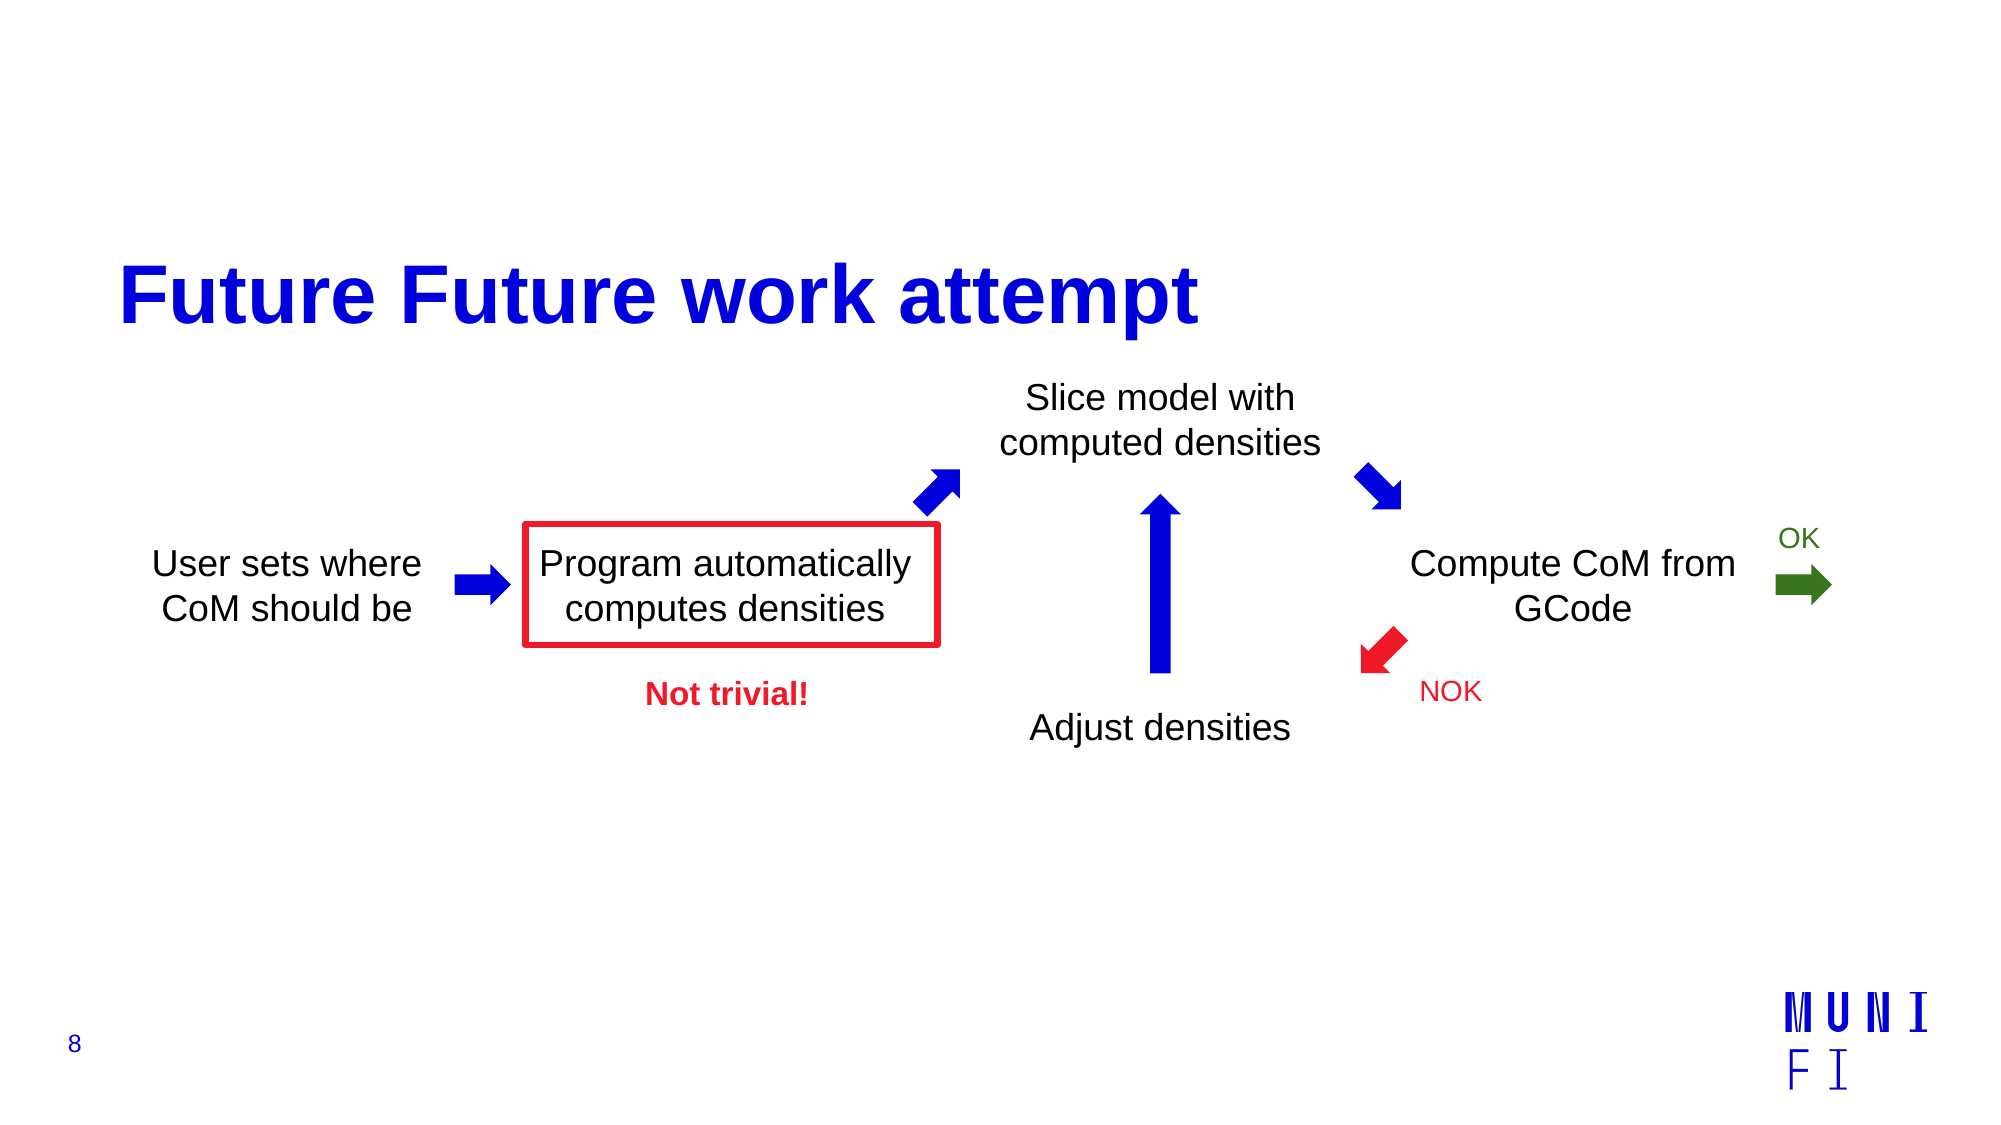

# Future Future work attempt

Slice model with computed densities

OK
User sets where
CoM should be
Program automatically computes densities

Compute CoM from GCode

Not trivial!
NOK
Adjust densities
8